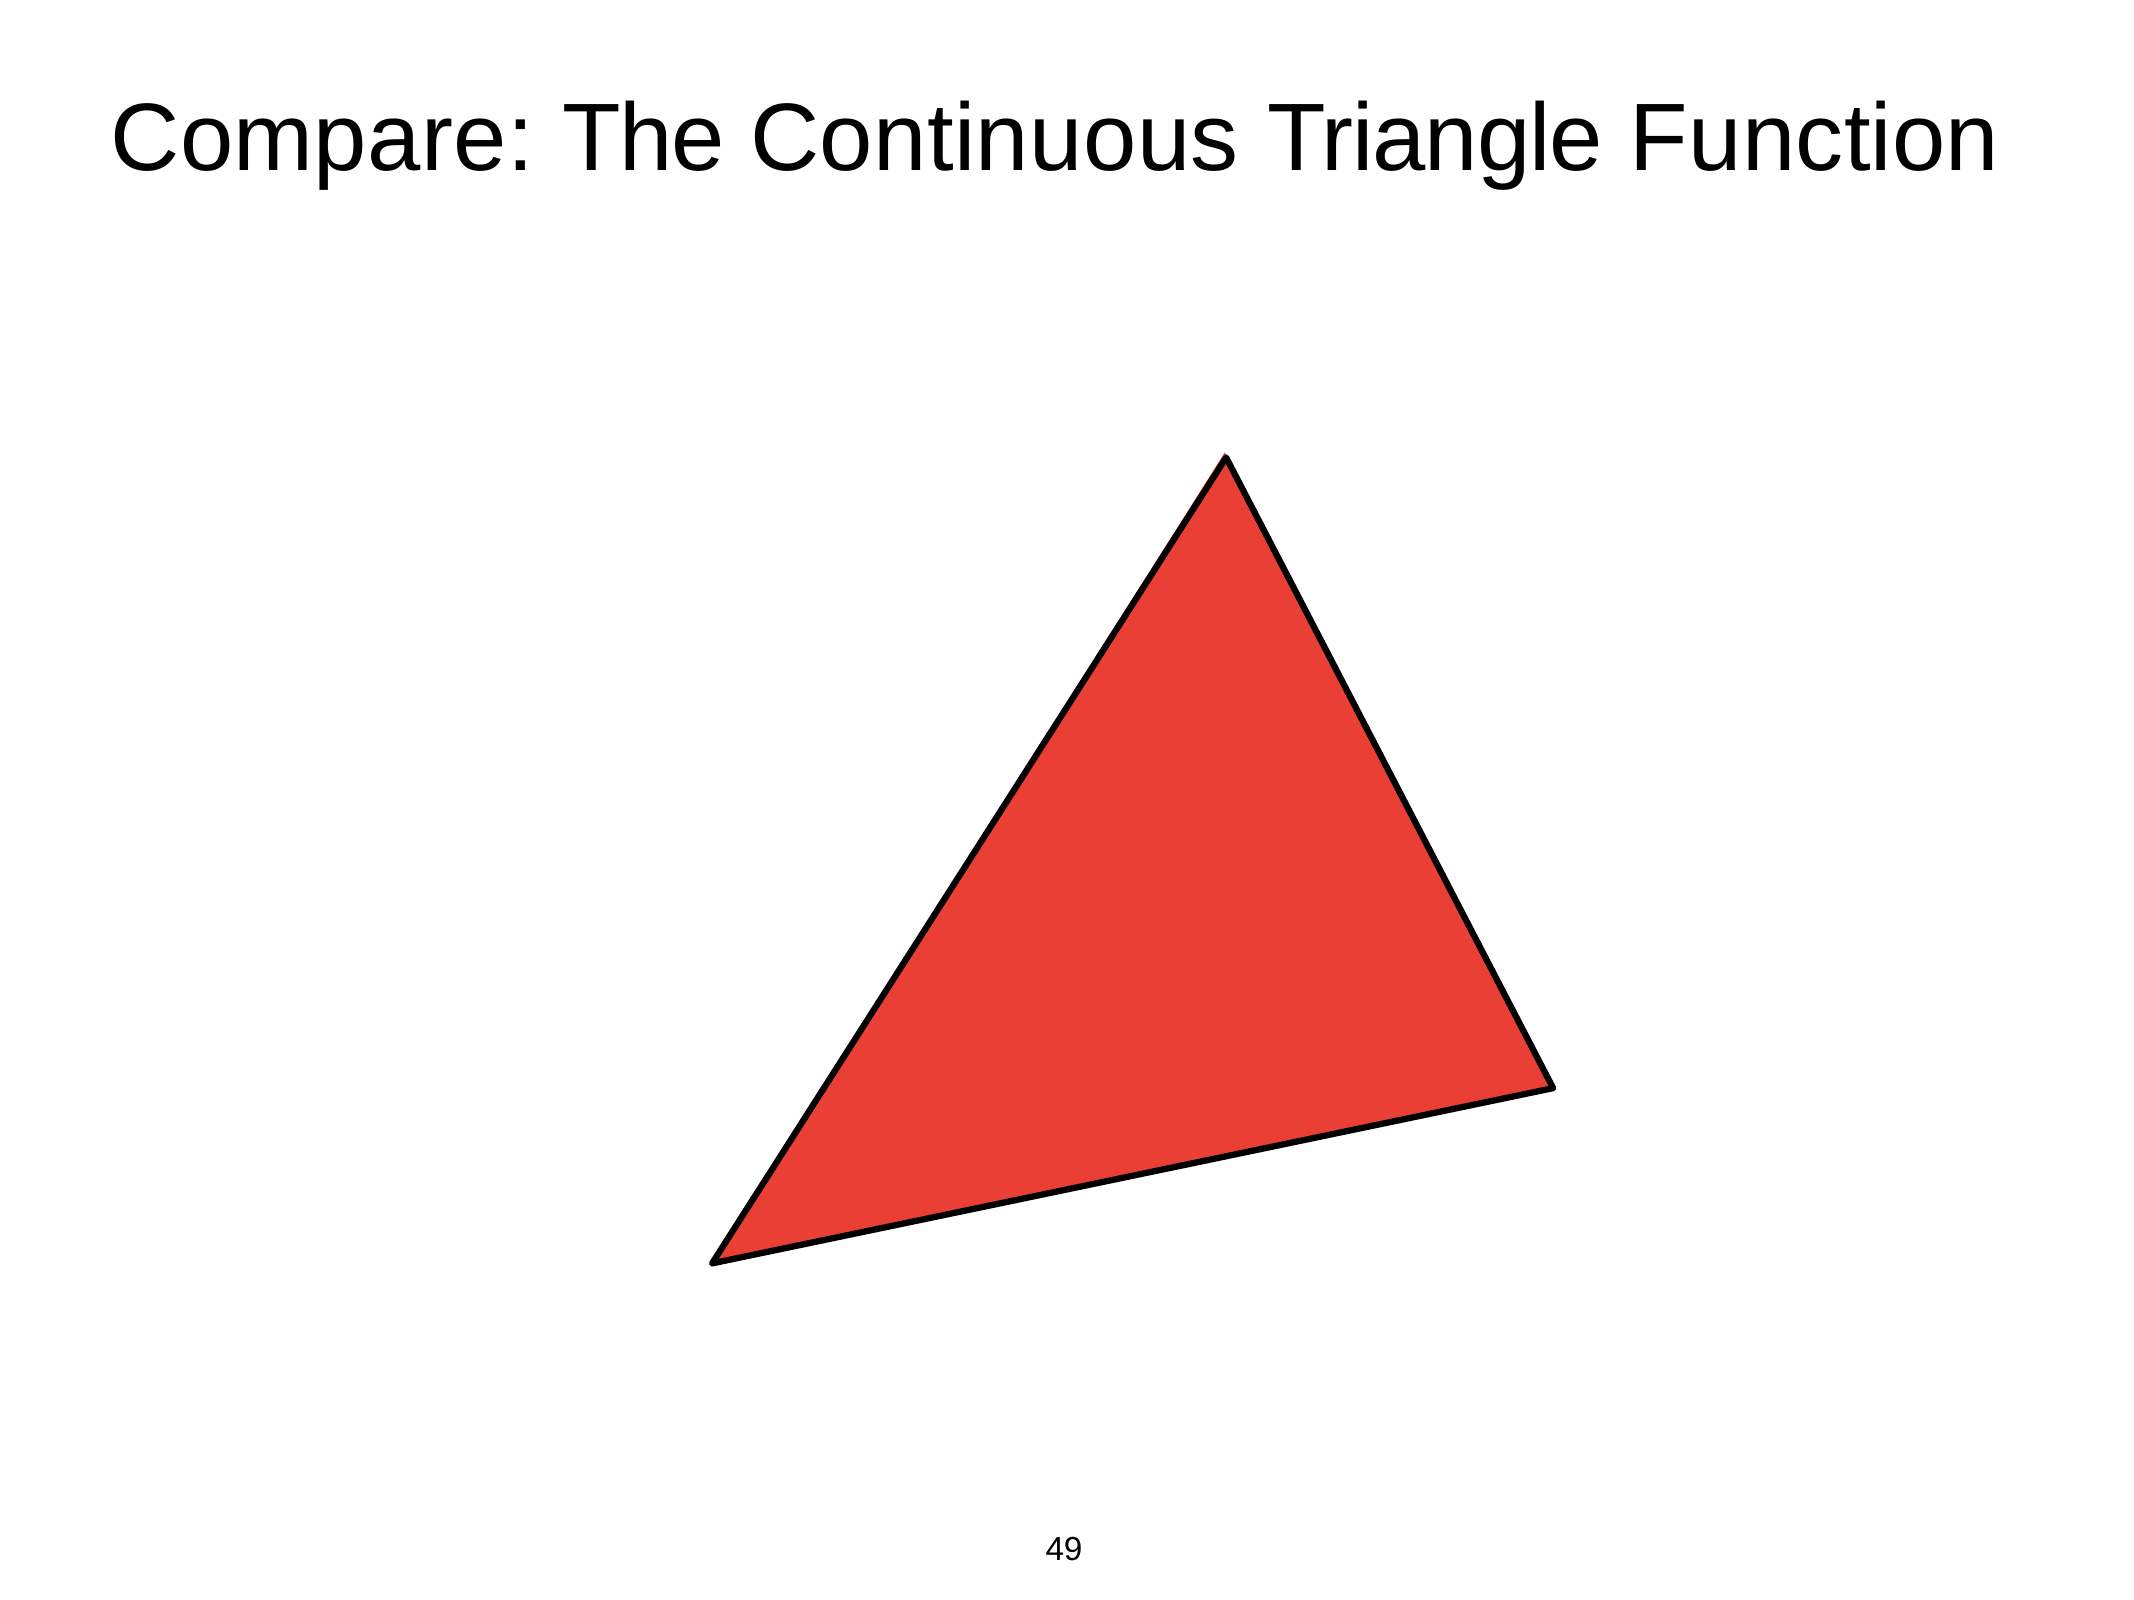

# Compare: The Continuous Triangle Function

49